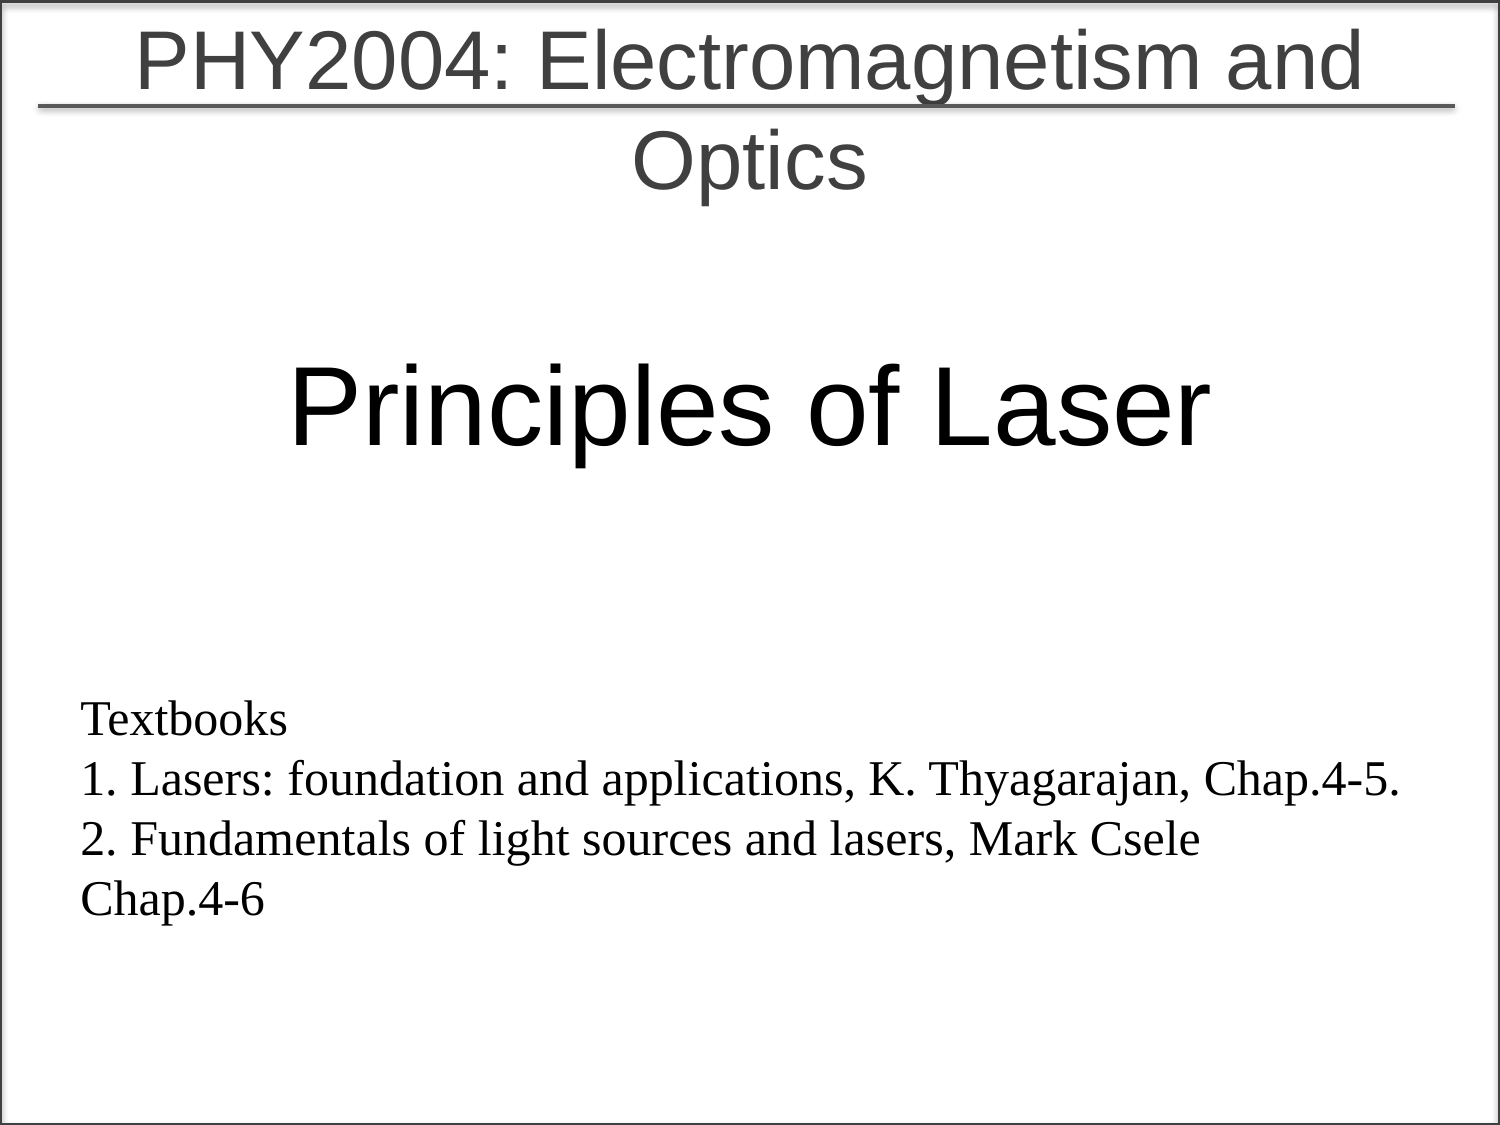

PHY2004: Electromagnetism and Optics

Principles of Laser
Textbooks
1. Lasers: foundation and applications, K. Thyagarajan, Chap.4-5.
2. Fundamentals of light sources and lasers, Mark Csele
Chap.4-6